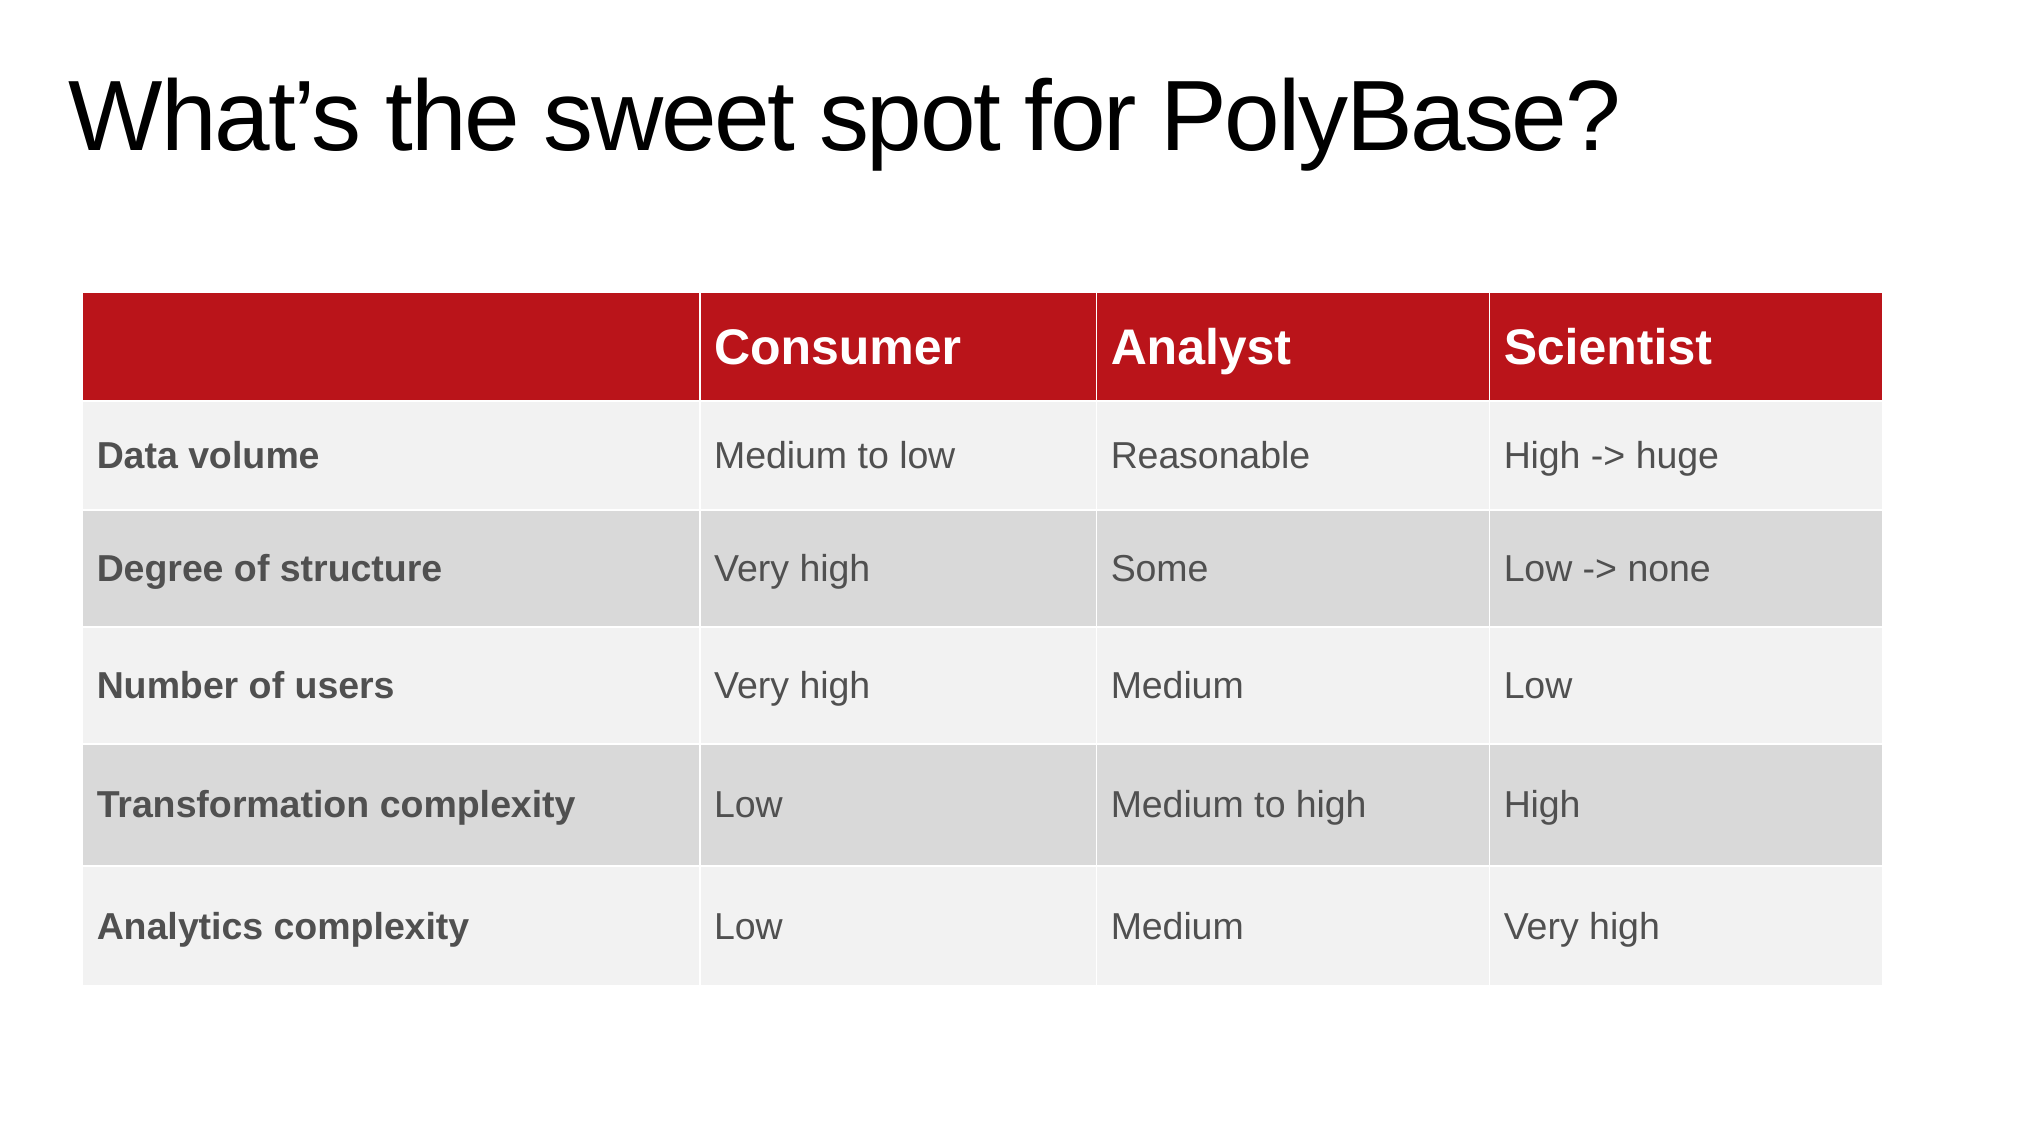

# What’s the sweet spot for PolyBase?
|  | Consumer | Analyst | Scientist |
| --- | --- | --- | --- |
| Data volume | Medium to low | Reasonable | High -> huge |
| Degree of structure | Very high | Some | Low -> none |
| Number of users | Very high | Medium | Low |
| Transformation complexity | Low | Medium to high | High |
| Analytics complexity | Low | Medium | Very high |